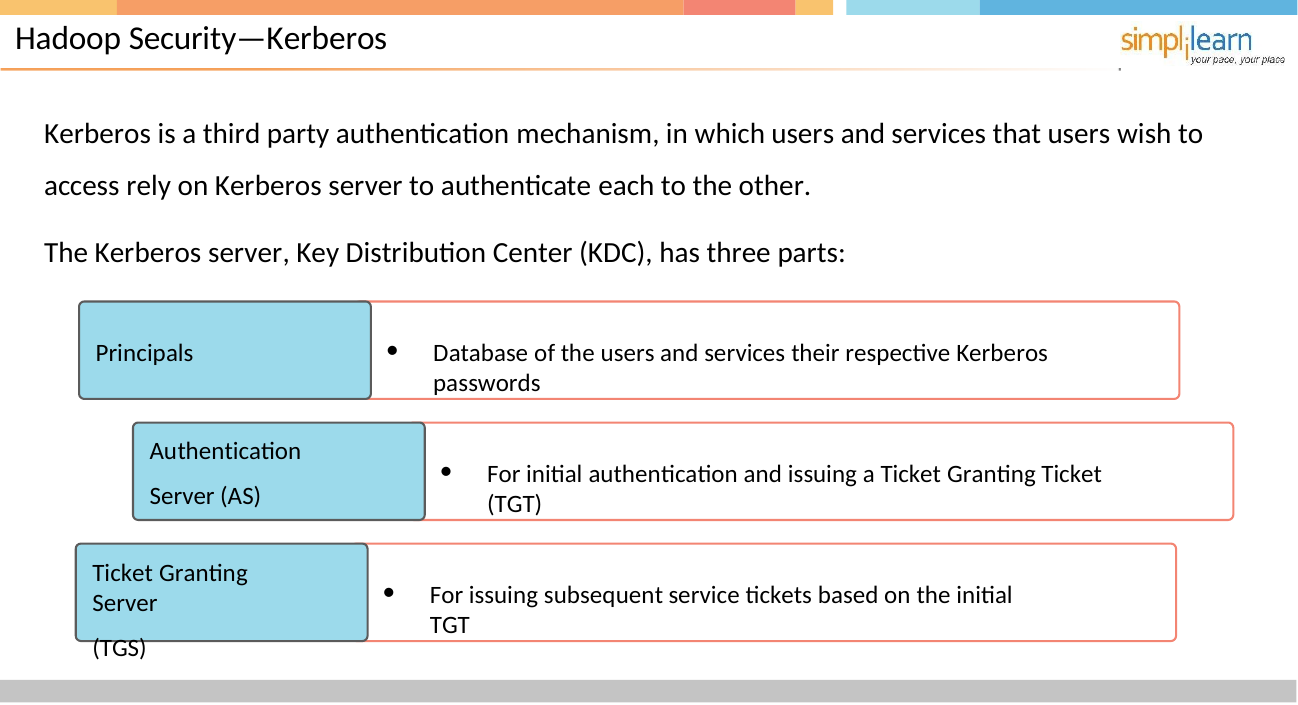

# Hadoop Security—Kerberos

Kerberos is a third party authentication mechanism, in which users and services that users wish to
access rely on Kerberos server to authenticate each to the other.

The Kerberos server, Key Distribution Center (KDC), has three parts:

Principals
Database of the users and services their respective Kerberos passwords
Authentication Server (AS)

For initial authentication and issuing a Ticket Granting Ticket (TGT)

Ticket Granting Server
(TGS)
For issuing subsequent service tickets based on the initial TGT